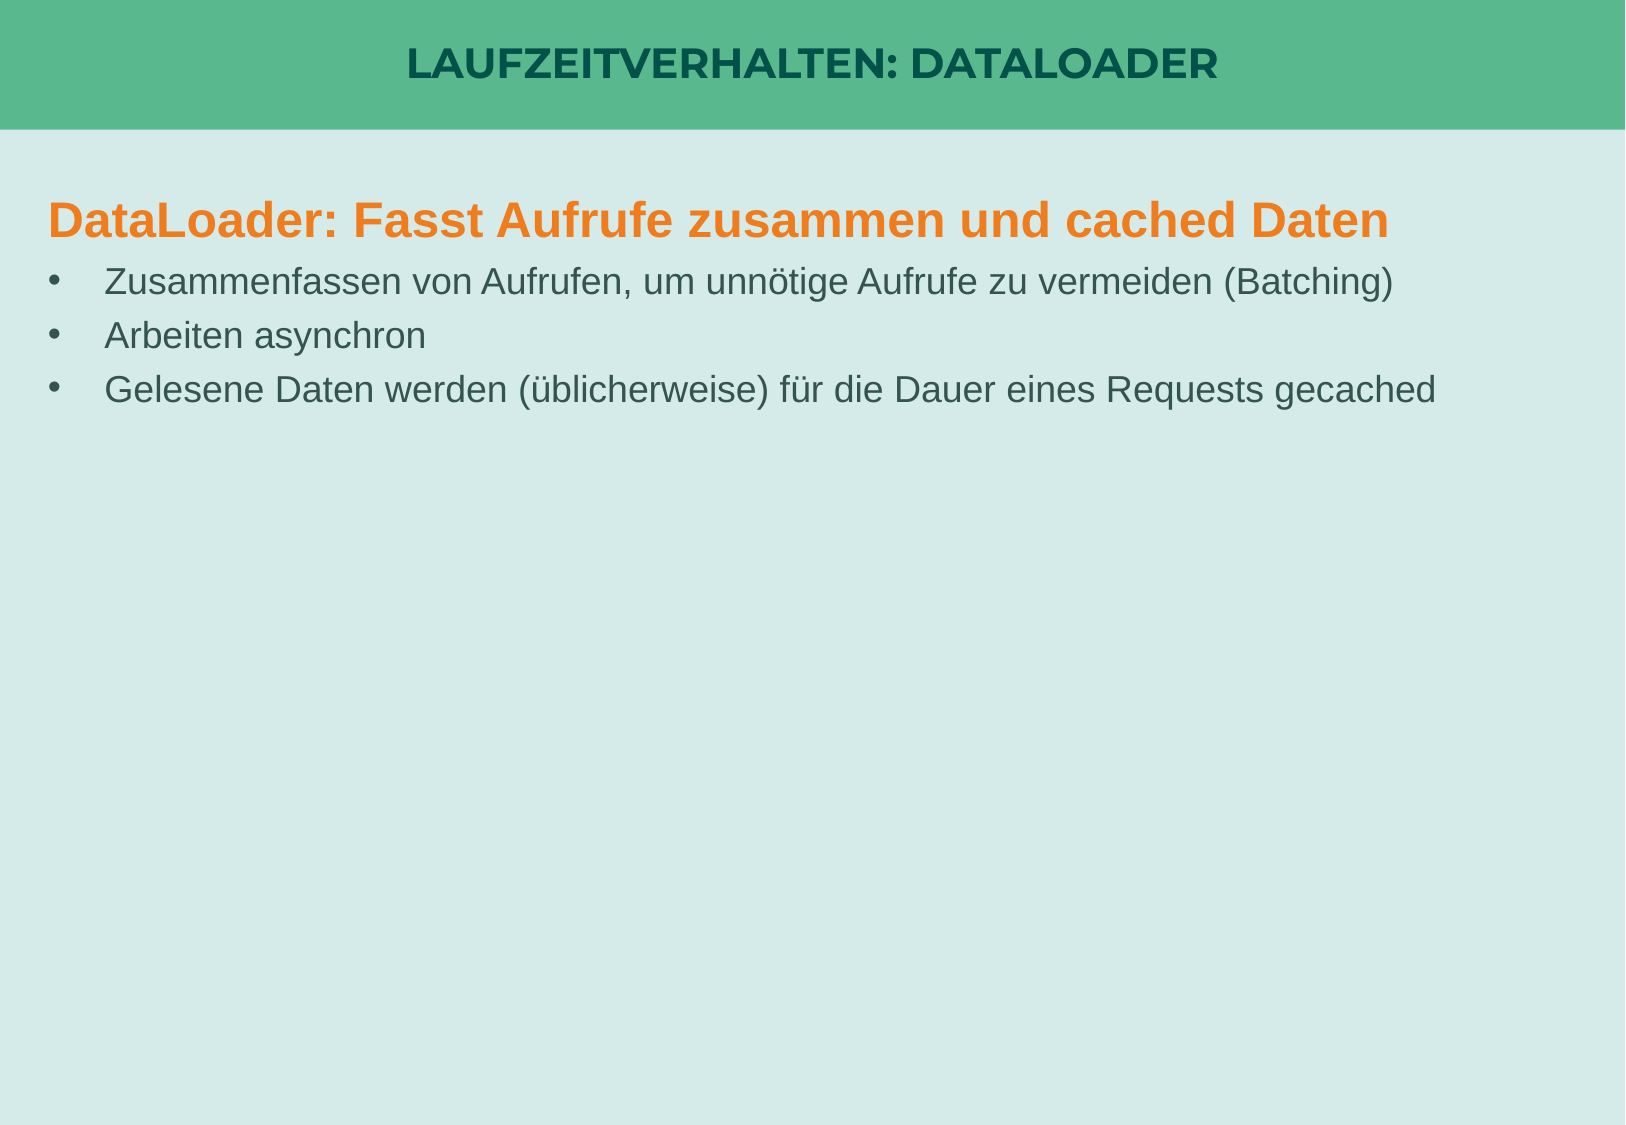

# Laufzeitverhalten: DataLoader
DataLoader: Fasst Aufrufe zusammen und cached Daten
Zusammenfassen von Aufrufen, um unnötige Aufrufe zu vermeiden (Batching)
Arbeiten asynchron
Gelesene Daten werden (üblicherweise) für die Dauer eines Requests gecached